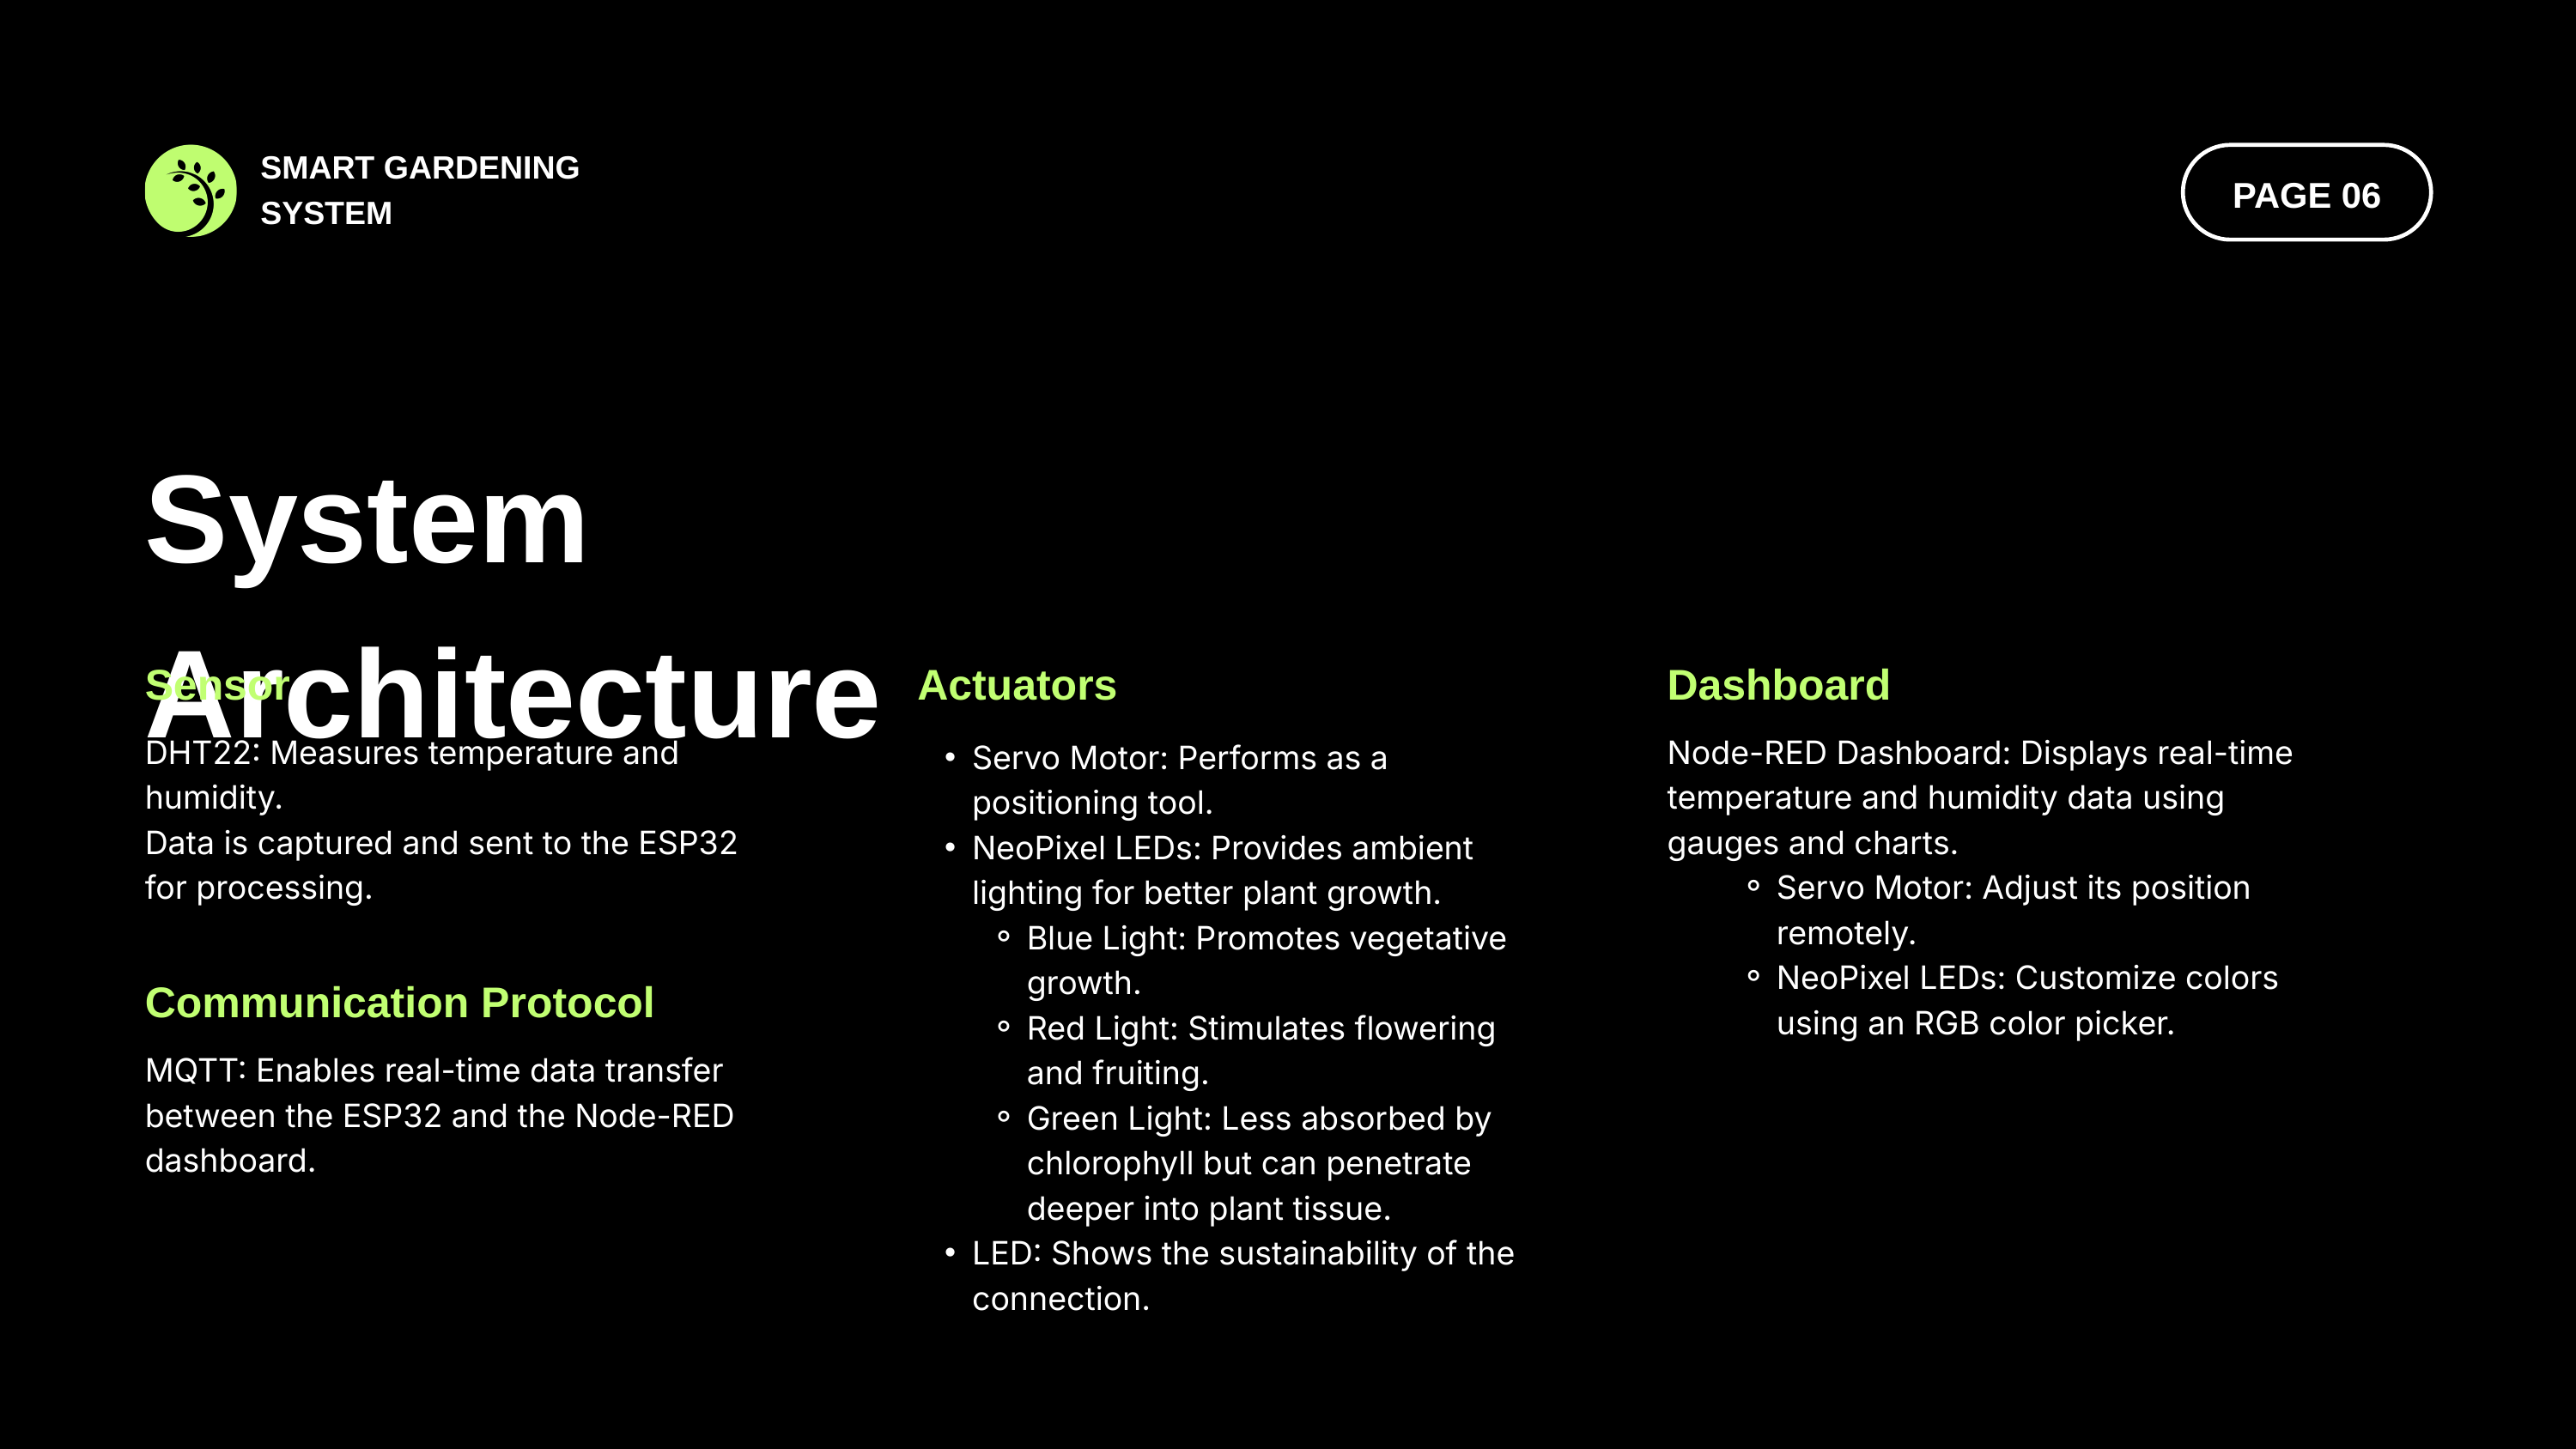

SMART GARDENING SYSTEM

PAGE 06
System Architecture
Sensor
DHT22: Measures temperature and humidity.
Data is captured and sent to the ESP32 for processing.
Actuators
Servo Motor: Performs as a positioning tool.
NeoPixel LEDs: Provides ambient lighting for better plant growth.
Blue Light: Promotes vegetative growth.
Red Light: Stimulates flowering and fruiting.
Green Light: Less absorbed by chlorophyll but can penetrate deeper into plant tissue.
LED: Shows the sustainability of the connection.
Dashboard
Node-RED Dashboard: Displays real-time temperature and humidity data using gauges and charts.
Servo Motor: Adjust its position remotely.
NeoPixel LEDs: Customize colors using an RGB color picker.

Communication Protocol
MQTT: Enables real-time data transfer between the ESP32 and the Node-RED dashboard.